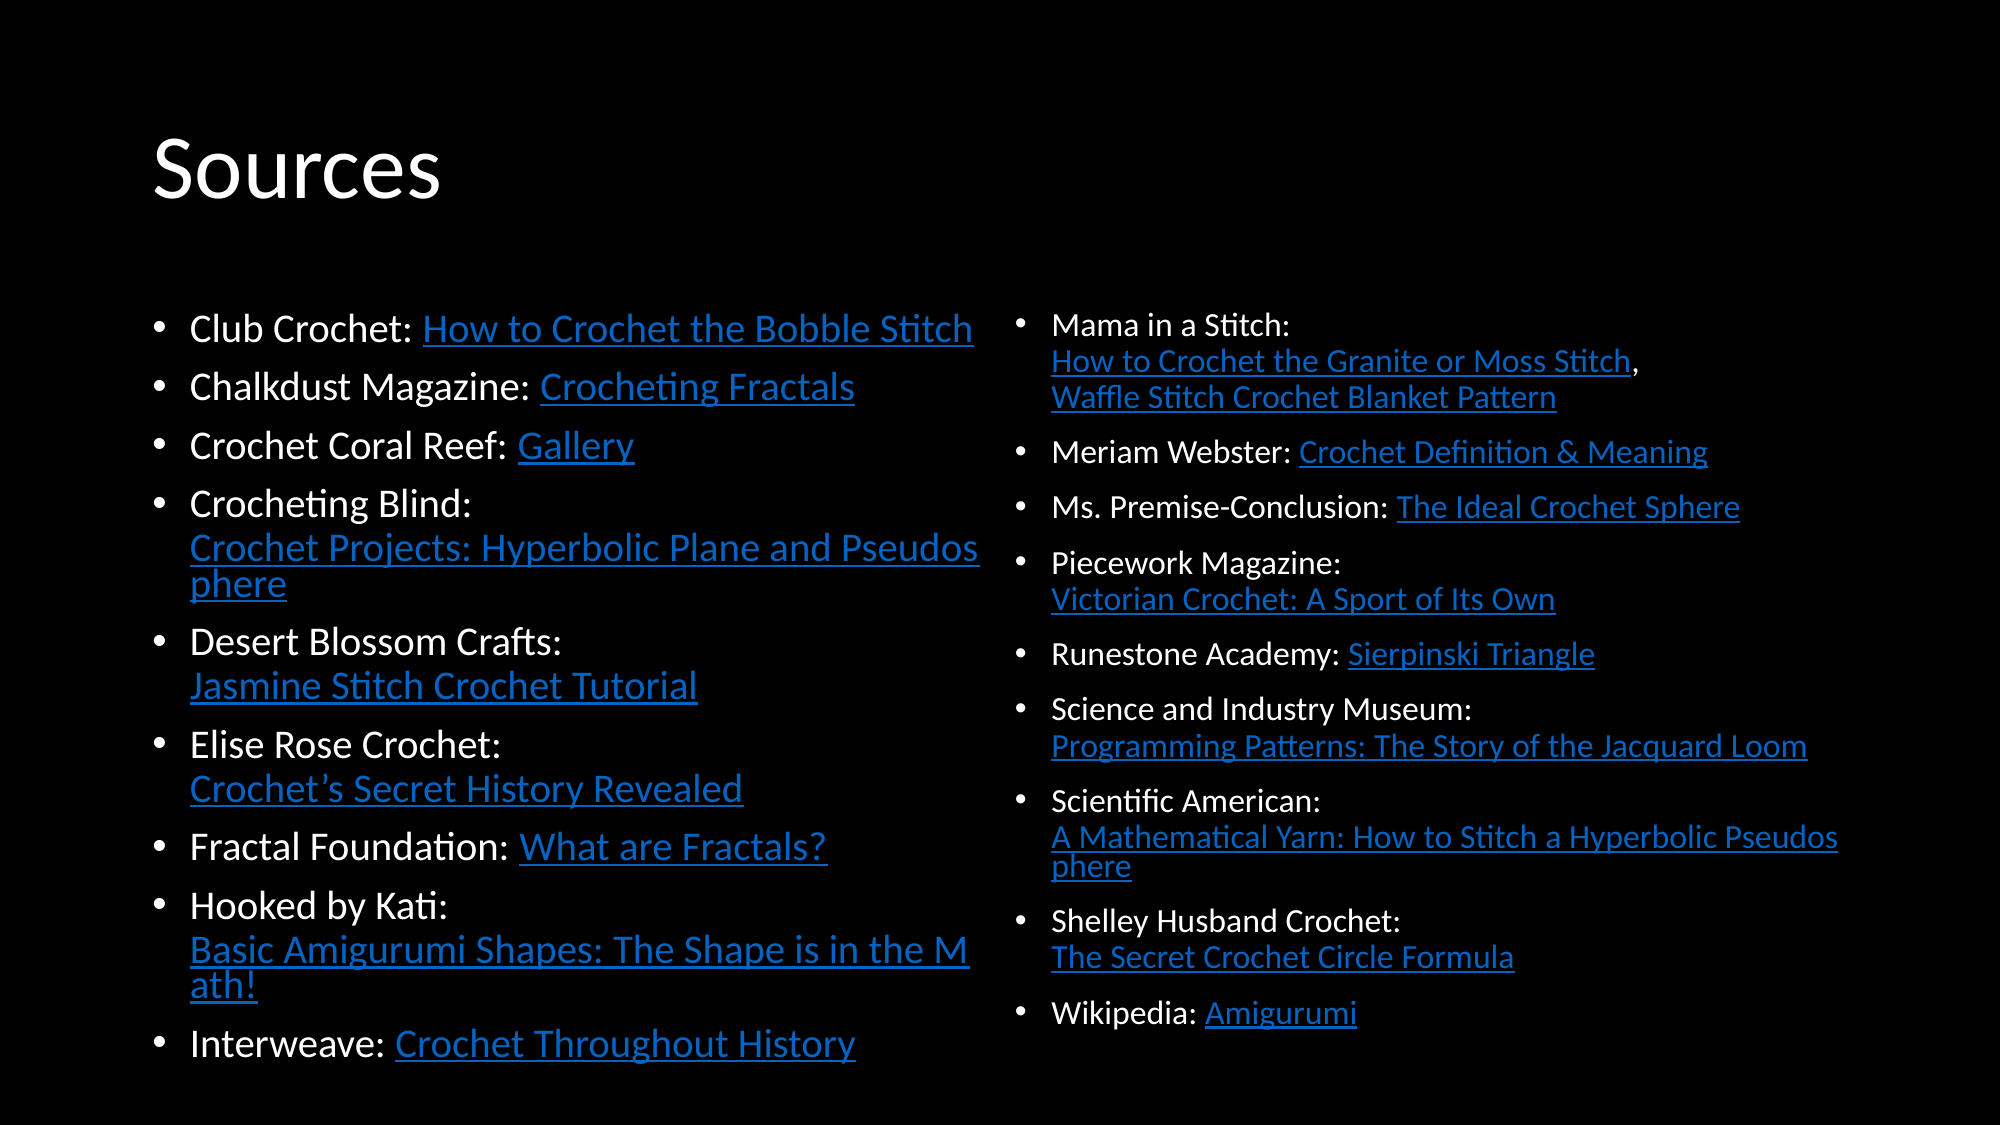

# Sources
Club Crochet: How to Crochet the Bobble Stitch
Chalkdust Magazine: Crocheting Fractals
Crochet Coral Reef: Gallery
Crocheting Blind: Crochet Projects: Hyperbolic Plane and Pseudosphere
Desert Blossom Crafts: Jasmine Stitch Crochet Tutorial
Elise Rose Crochet: Crochet’s Secret History Revealed
Fractal Foundation: What are Fractals?
Hooked by Kati: Basic Amigurumi Shapes: The Shape is in the Math!
Interweave: Crochet Throughout History

Mama in a Stitch: How to Crochet the Granite or Moss Stitch, Waffle Stitch Crochet Blanket Pattern
Meriam Webster: Crochet Definition & Meaning
Ms. Premise-Conclusion: The Ideal Crochet Sphere
Piecework Magazine: Victorian Crochet: A Sport of Its Own
Runestone Academy: Sierpinski Triangle
Science and Industry Museum: Programming Patterns: The Story of the Jacquard Loom
Scientific American: A Mathematical Yarn: How to Stitch a Hyperbolic Pseudosphere
Shelley Husband Crochet: The Secret Crochet Circle Formula
Wikipedia: Amigurumi